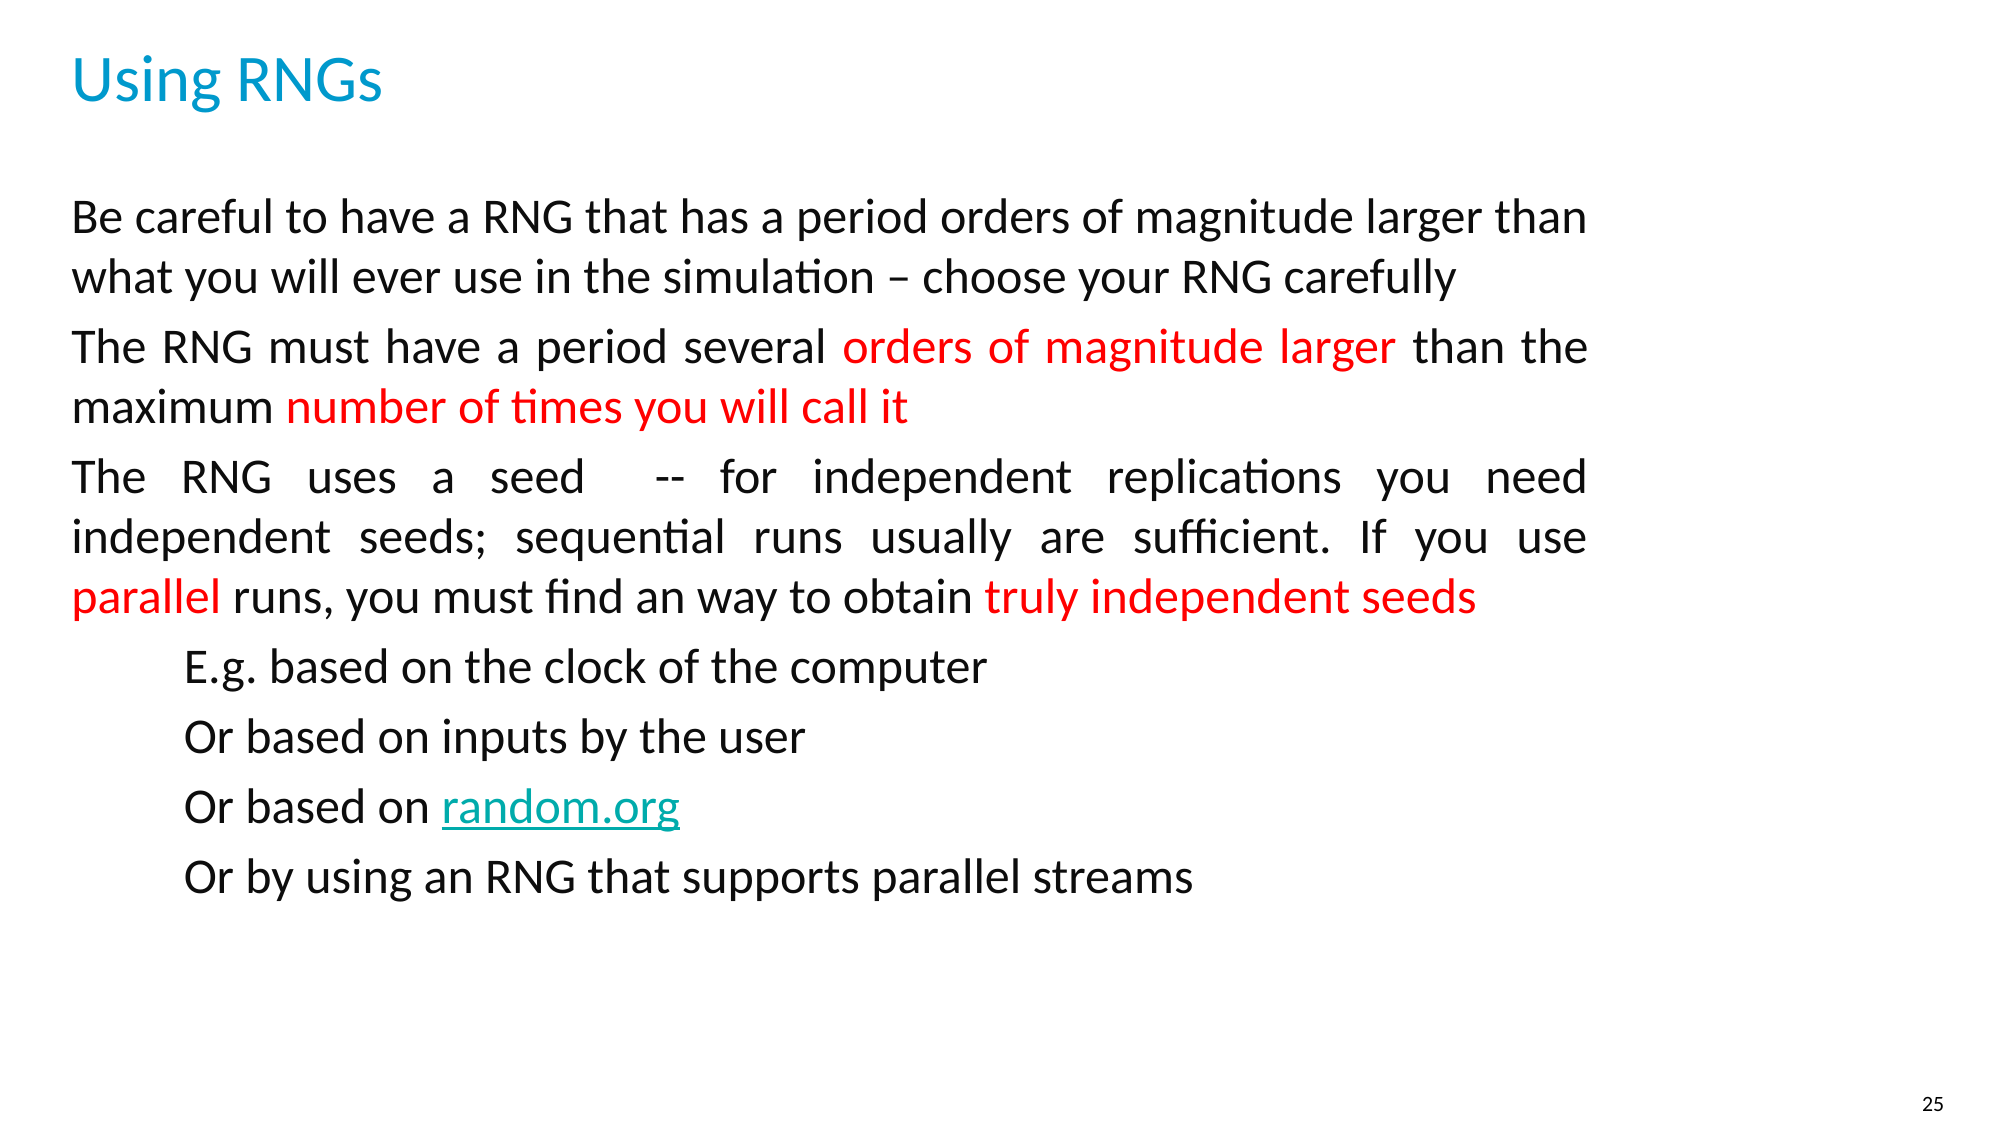

# Using RNGs
Be careful to have a RNG that has a period orders of magnitude larger than what you will ever use in the simulation – choose your RNG carefully
The RNG must have a period several orders of magnitude larger than the maximum number of times you will call it
The RNG uses a seed  -- for independent replications you need independent seeds; sequential runs usually are sufficient. If you use parallel runs, you must find an way to obtain truly independent seeds
E.g. based on the clock of the computer
Or based on inputs by the user
Or based on random.org
Or by using an RNG that supports parallel streams
25